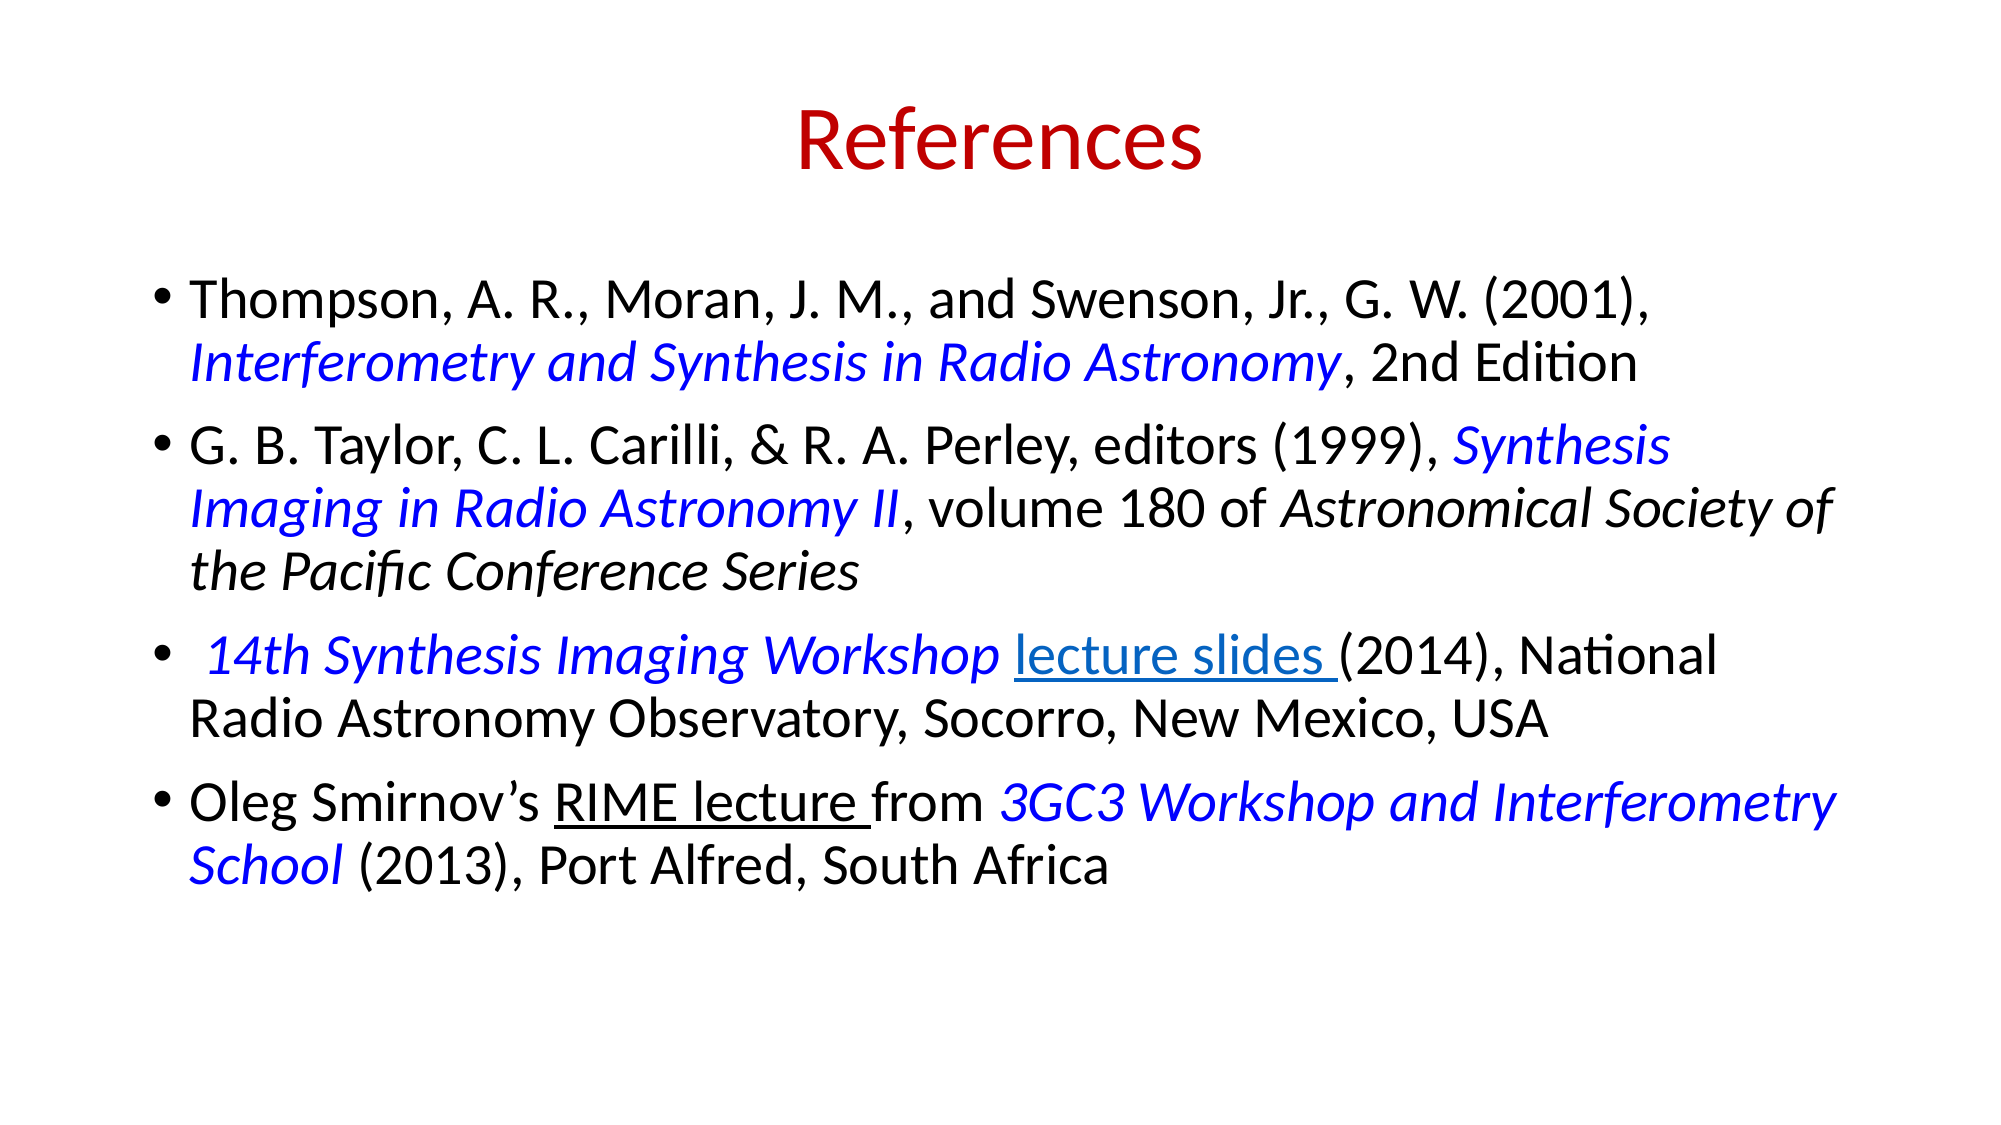

# References
Thompson, A. R., Moran, J. M., and Swenson, Jr., G. W. (2001), Interferometry and Synthesis in Radio Astronomy, 2nd Edition
G. B. Taylor, C. L. Carilli, & R. A. Perley, editors (1999), Synthesis Imaging in Radio Astronomy II, volume 180 of Astronomical Society of the Paciﬁc Conference Series
 14th Synthesis Imaging Workshop lecture slides (2014), National Radio Astronomy Observatory, Socorro, New Mexico, USA
Oleg Smirnov’s RIME lecture from 3GC3 Workshop and Interferometry School (2013), Port Alfred, South Africa